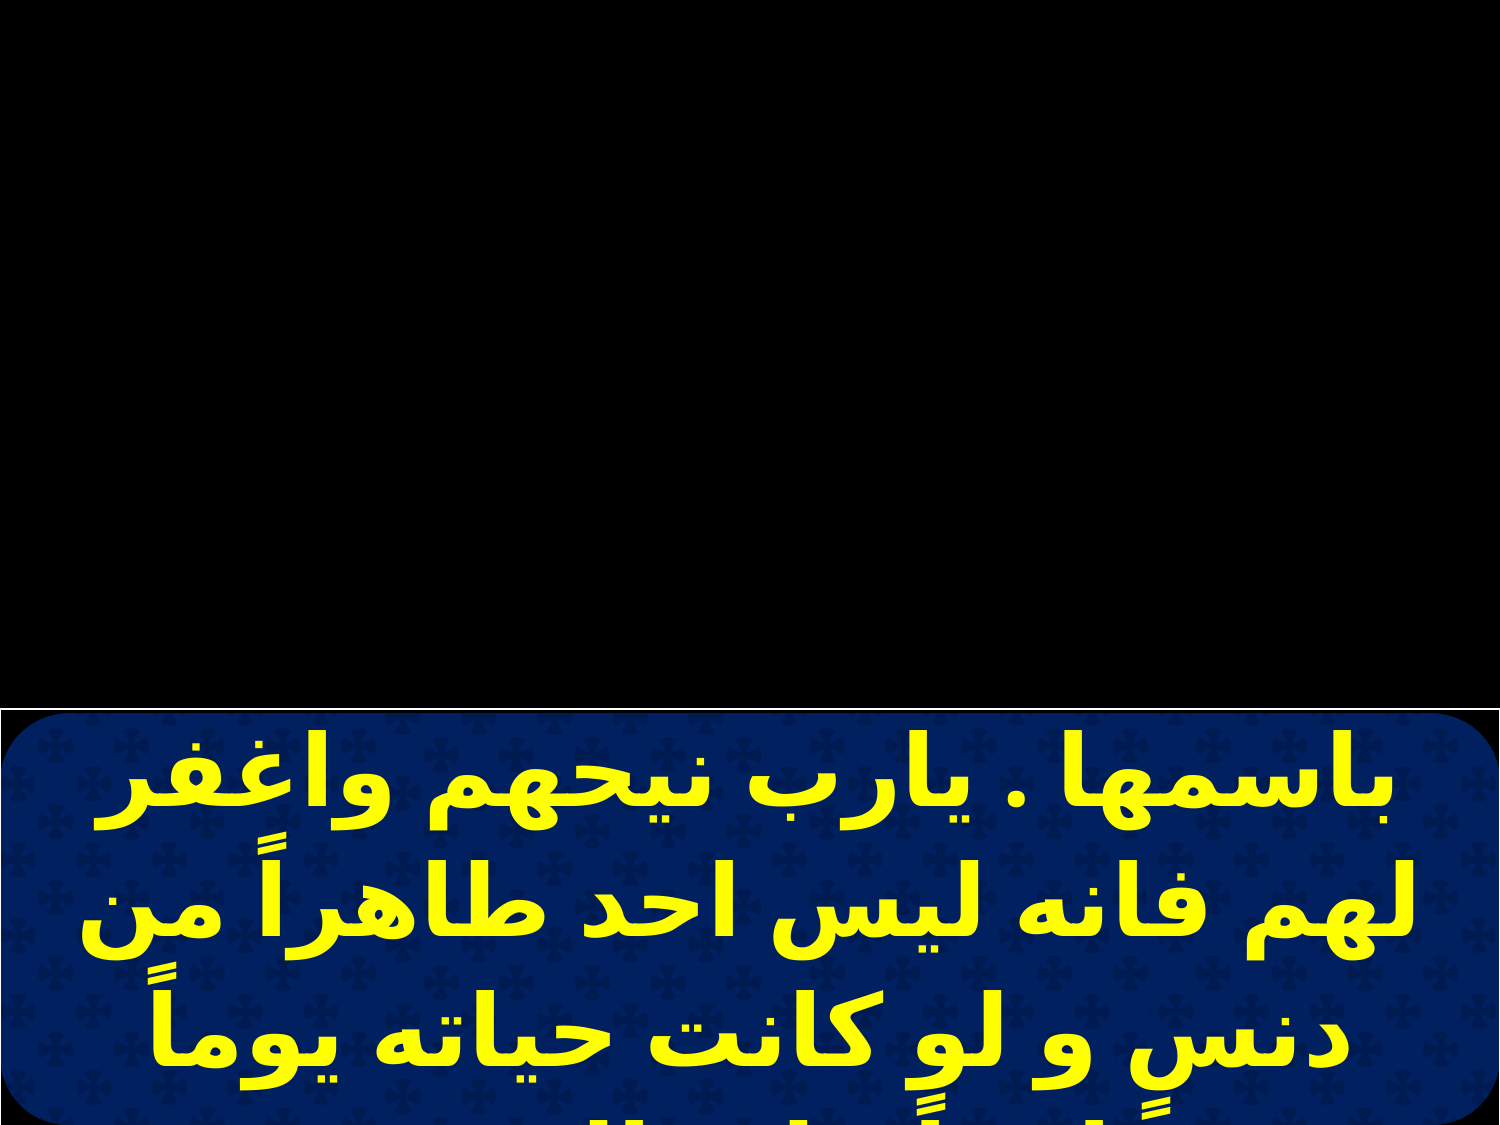

| باسمها . يارب نيحهم واغفر لهم فانه ليس احد طاهراً من دنسٍ و لو كانت حياته يوماً واحداً على الارض |
| --- |